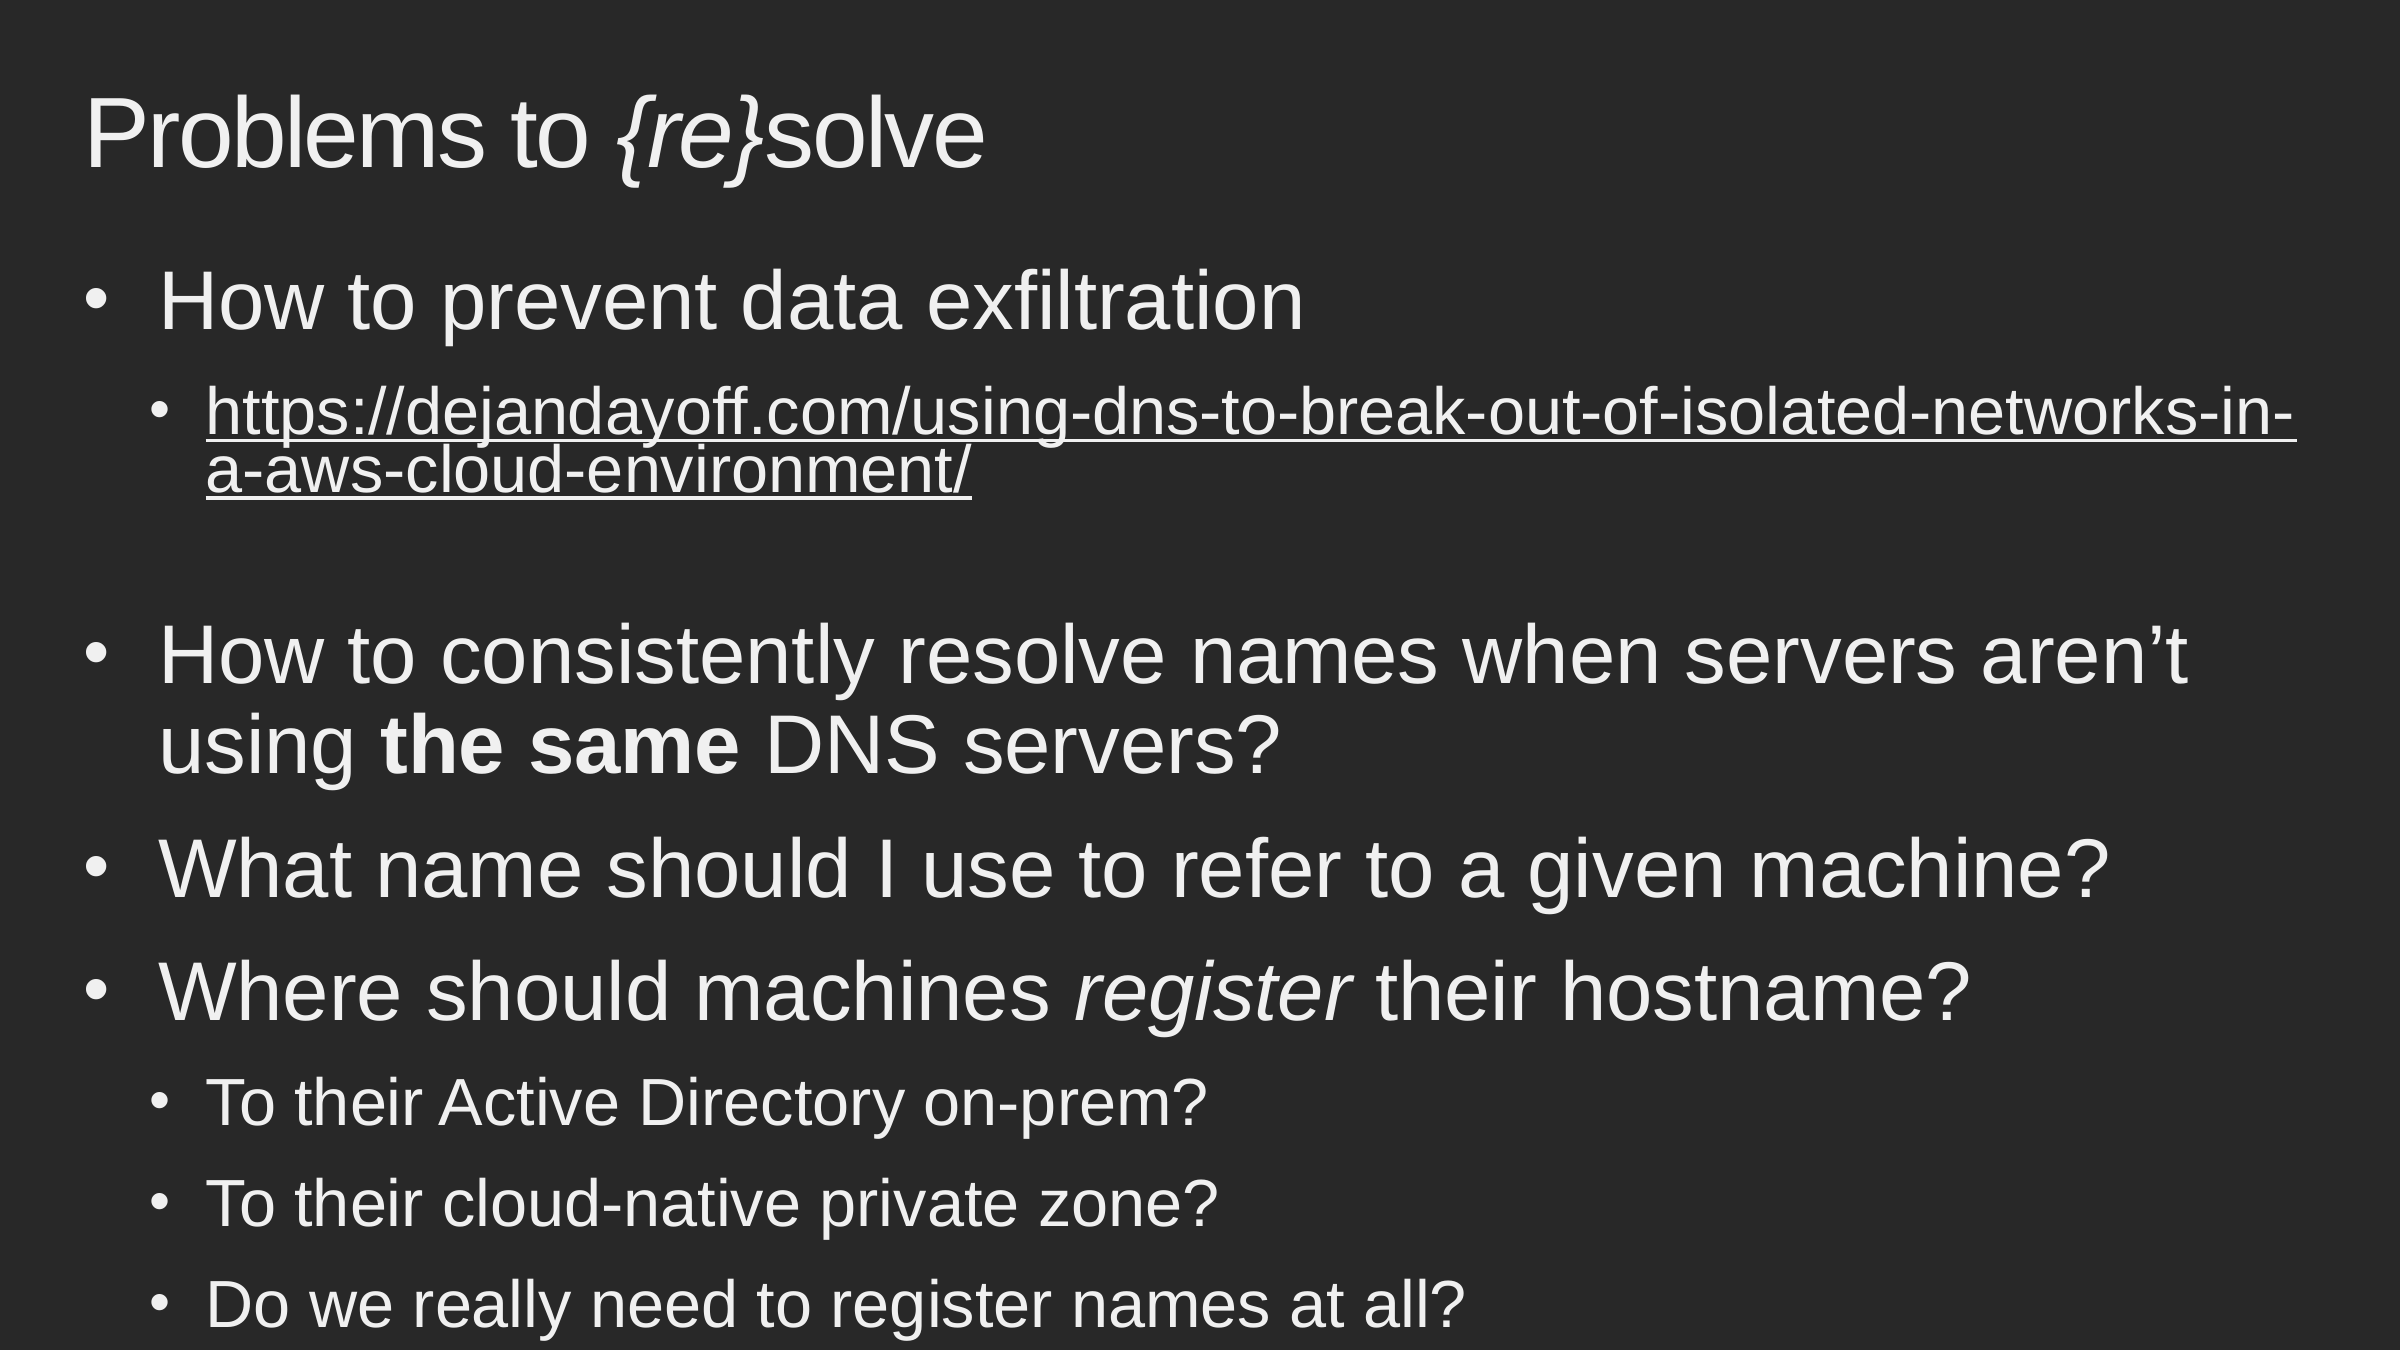

# Problems to {re}solve
How to prevent data exfiltration
https://dejandayoff.com/using-dns-to-break-out-of-isolated-networks-in-a-aws-cloud-environment/
How to consistently resolve names when servers aren’t using the same DNS servers?
What name should I use to refer to a given machine?
Where should machines register their hostname?
To their Active Directory on-prem?
To their cloud-native private zone?
Do we really need to register names at all?